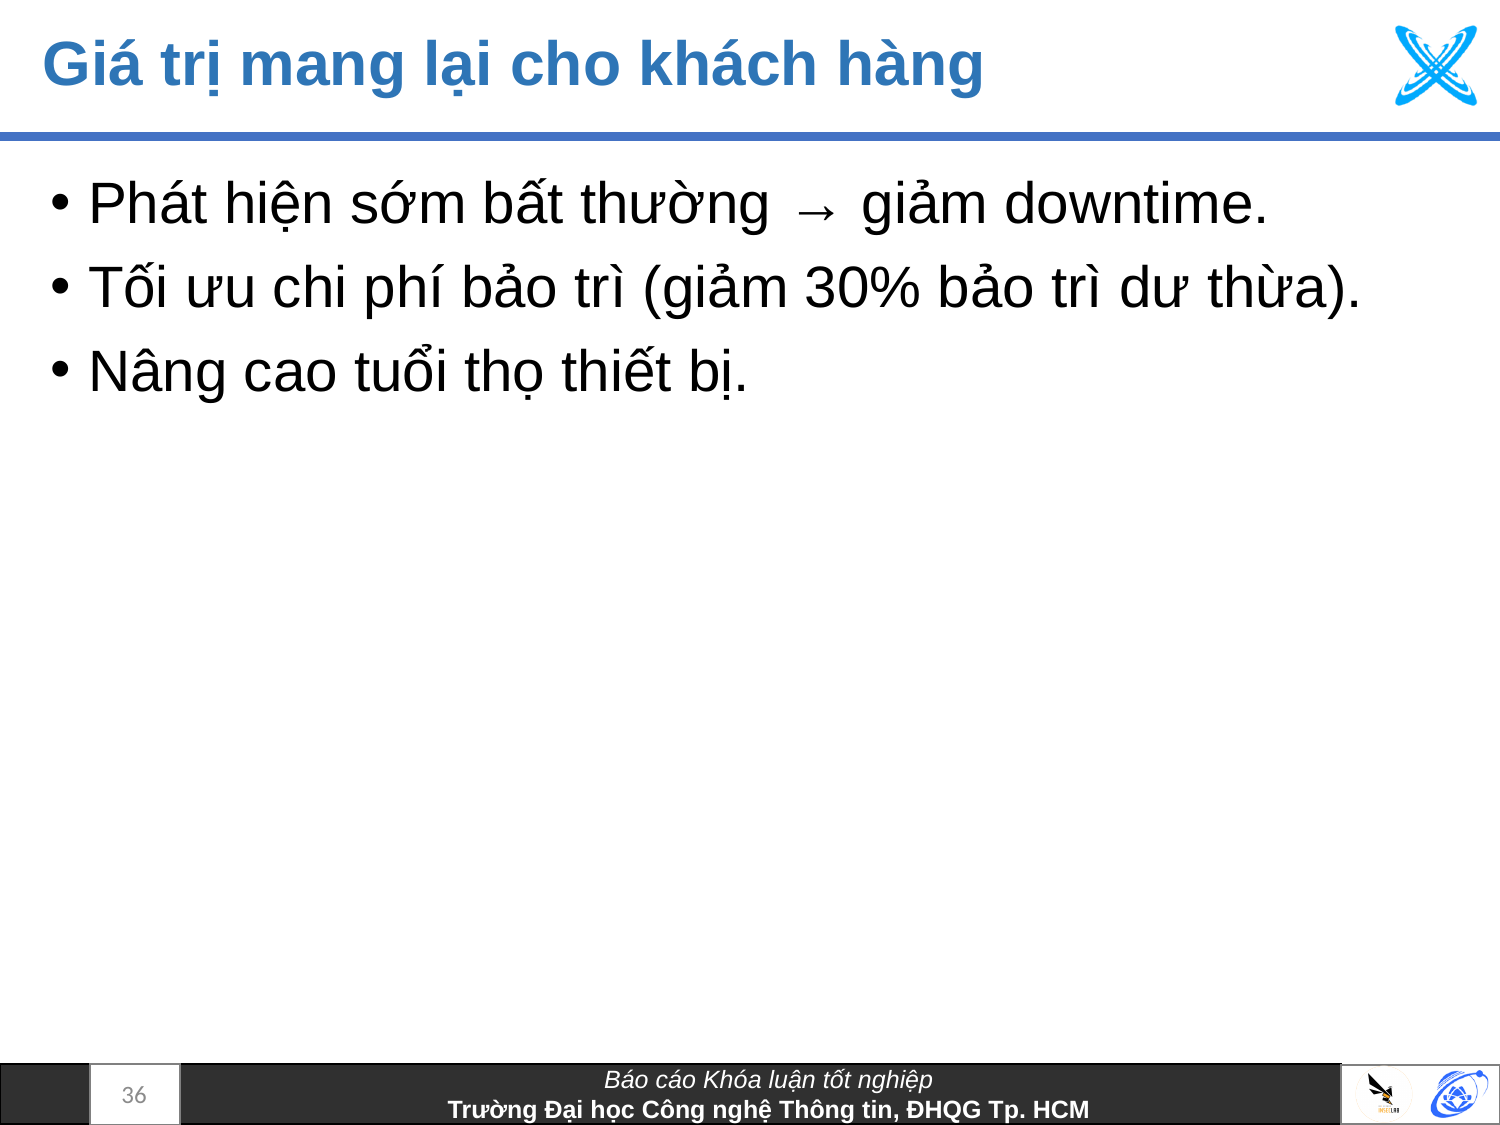

# Giá trị mang lại cho khách hàng
Phát hiện sớm bất thường → giảm downtime.
Tối ưu chi phí bảo trì (giảm 30% bảo trì dư thừa).
Nâng cao tuổi thọ thiết bị.

36